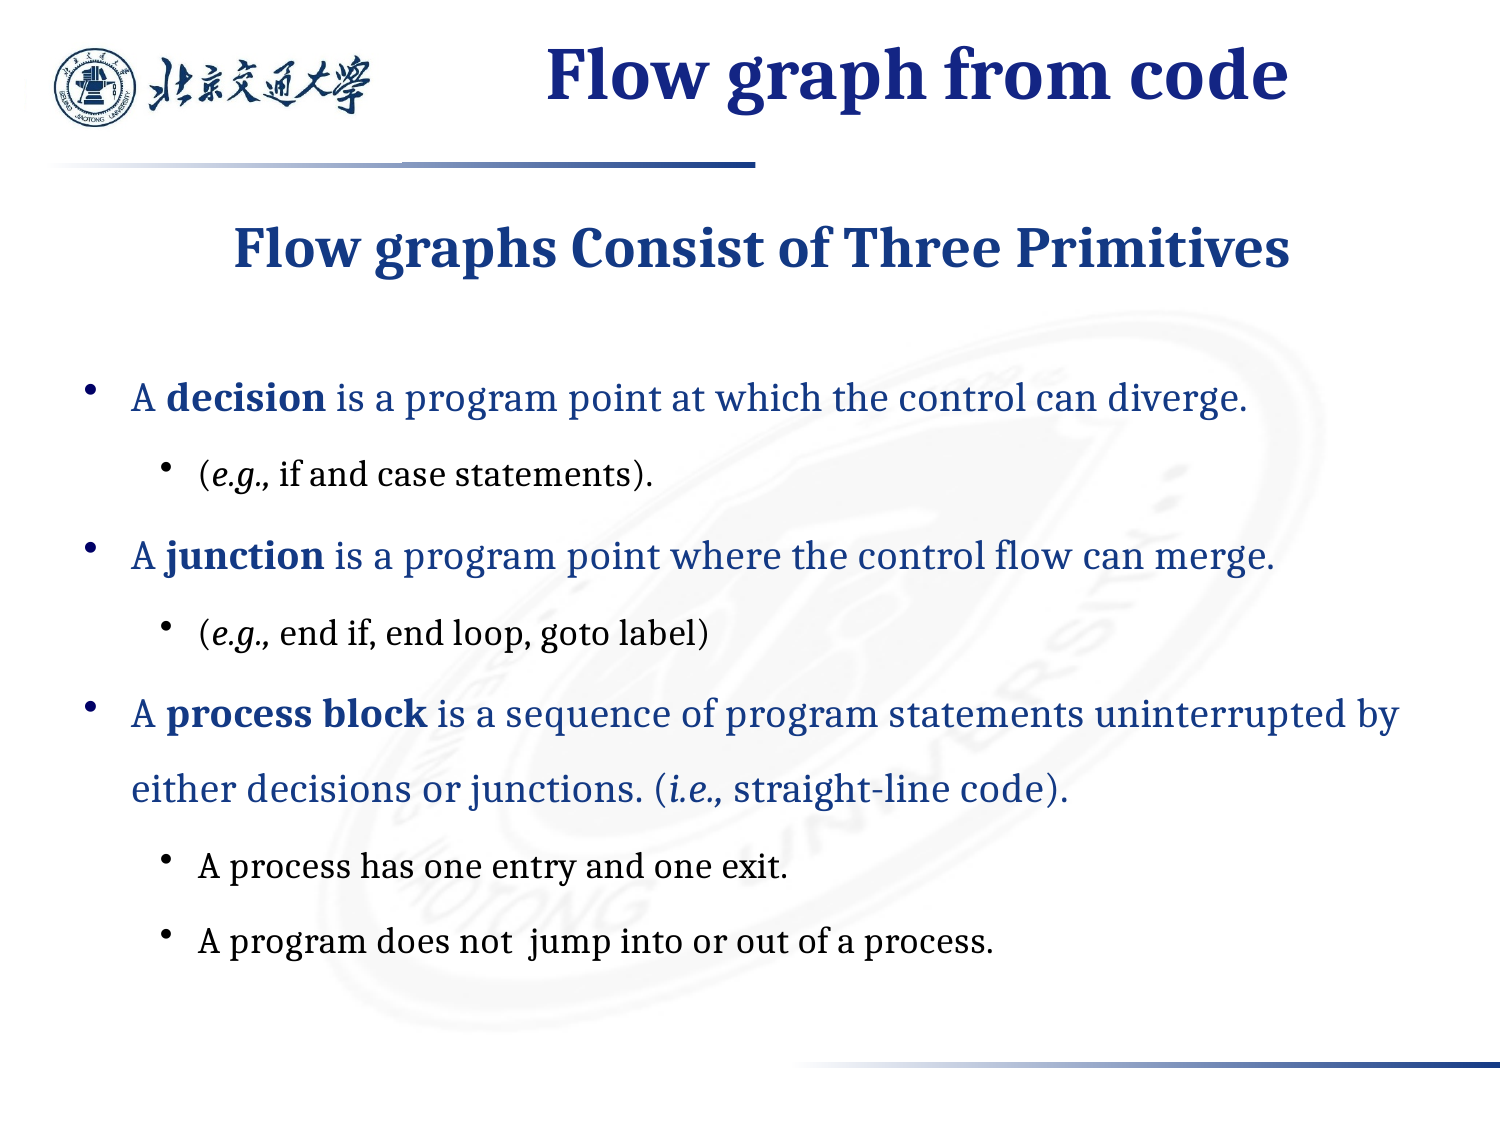

# Flow graph from code
Flow graphs Consist of Three Primitives
A decision is a program point at which the control can diverge.
(e.g., if and case statements).
A junction is a program point where the control flow can merge.
(e.g., end if, end loop, goto label)
A process block is a sequence of program statements uninterrupted by either decisions or junctions. (i.e., straight-line code).
A process has one entry and one exit.
A program does not  jump into or out of a process.